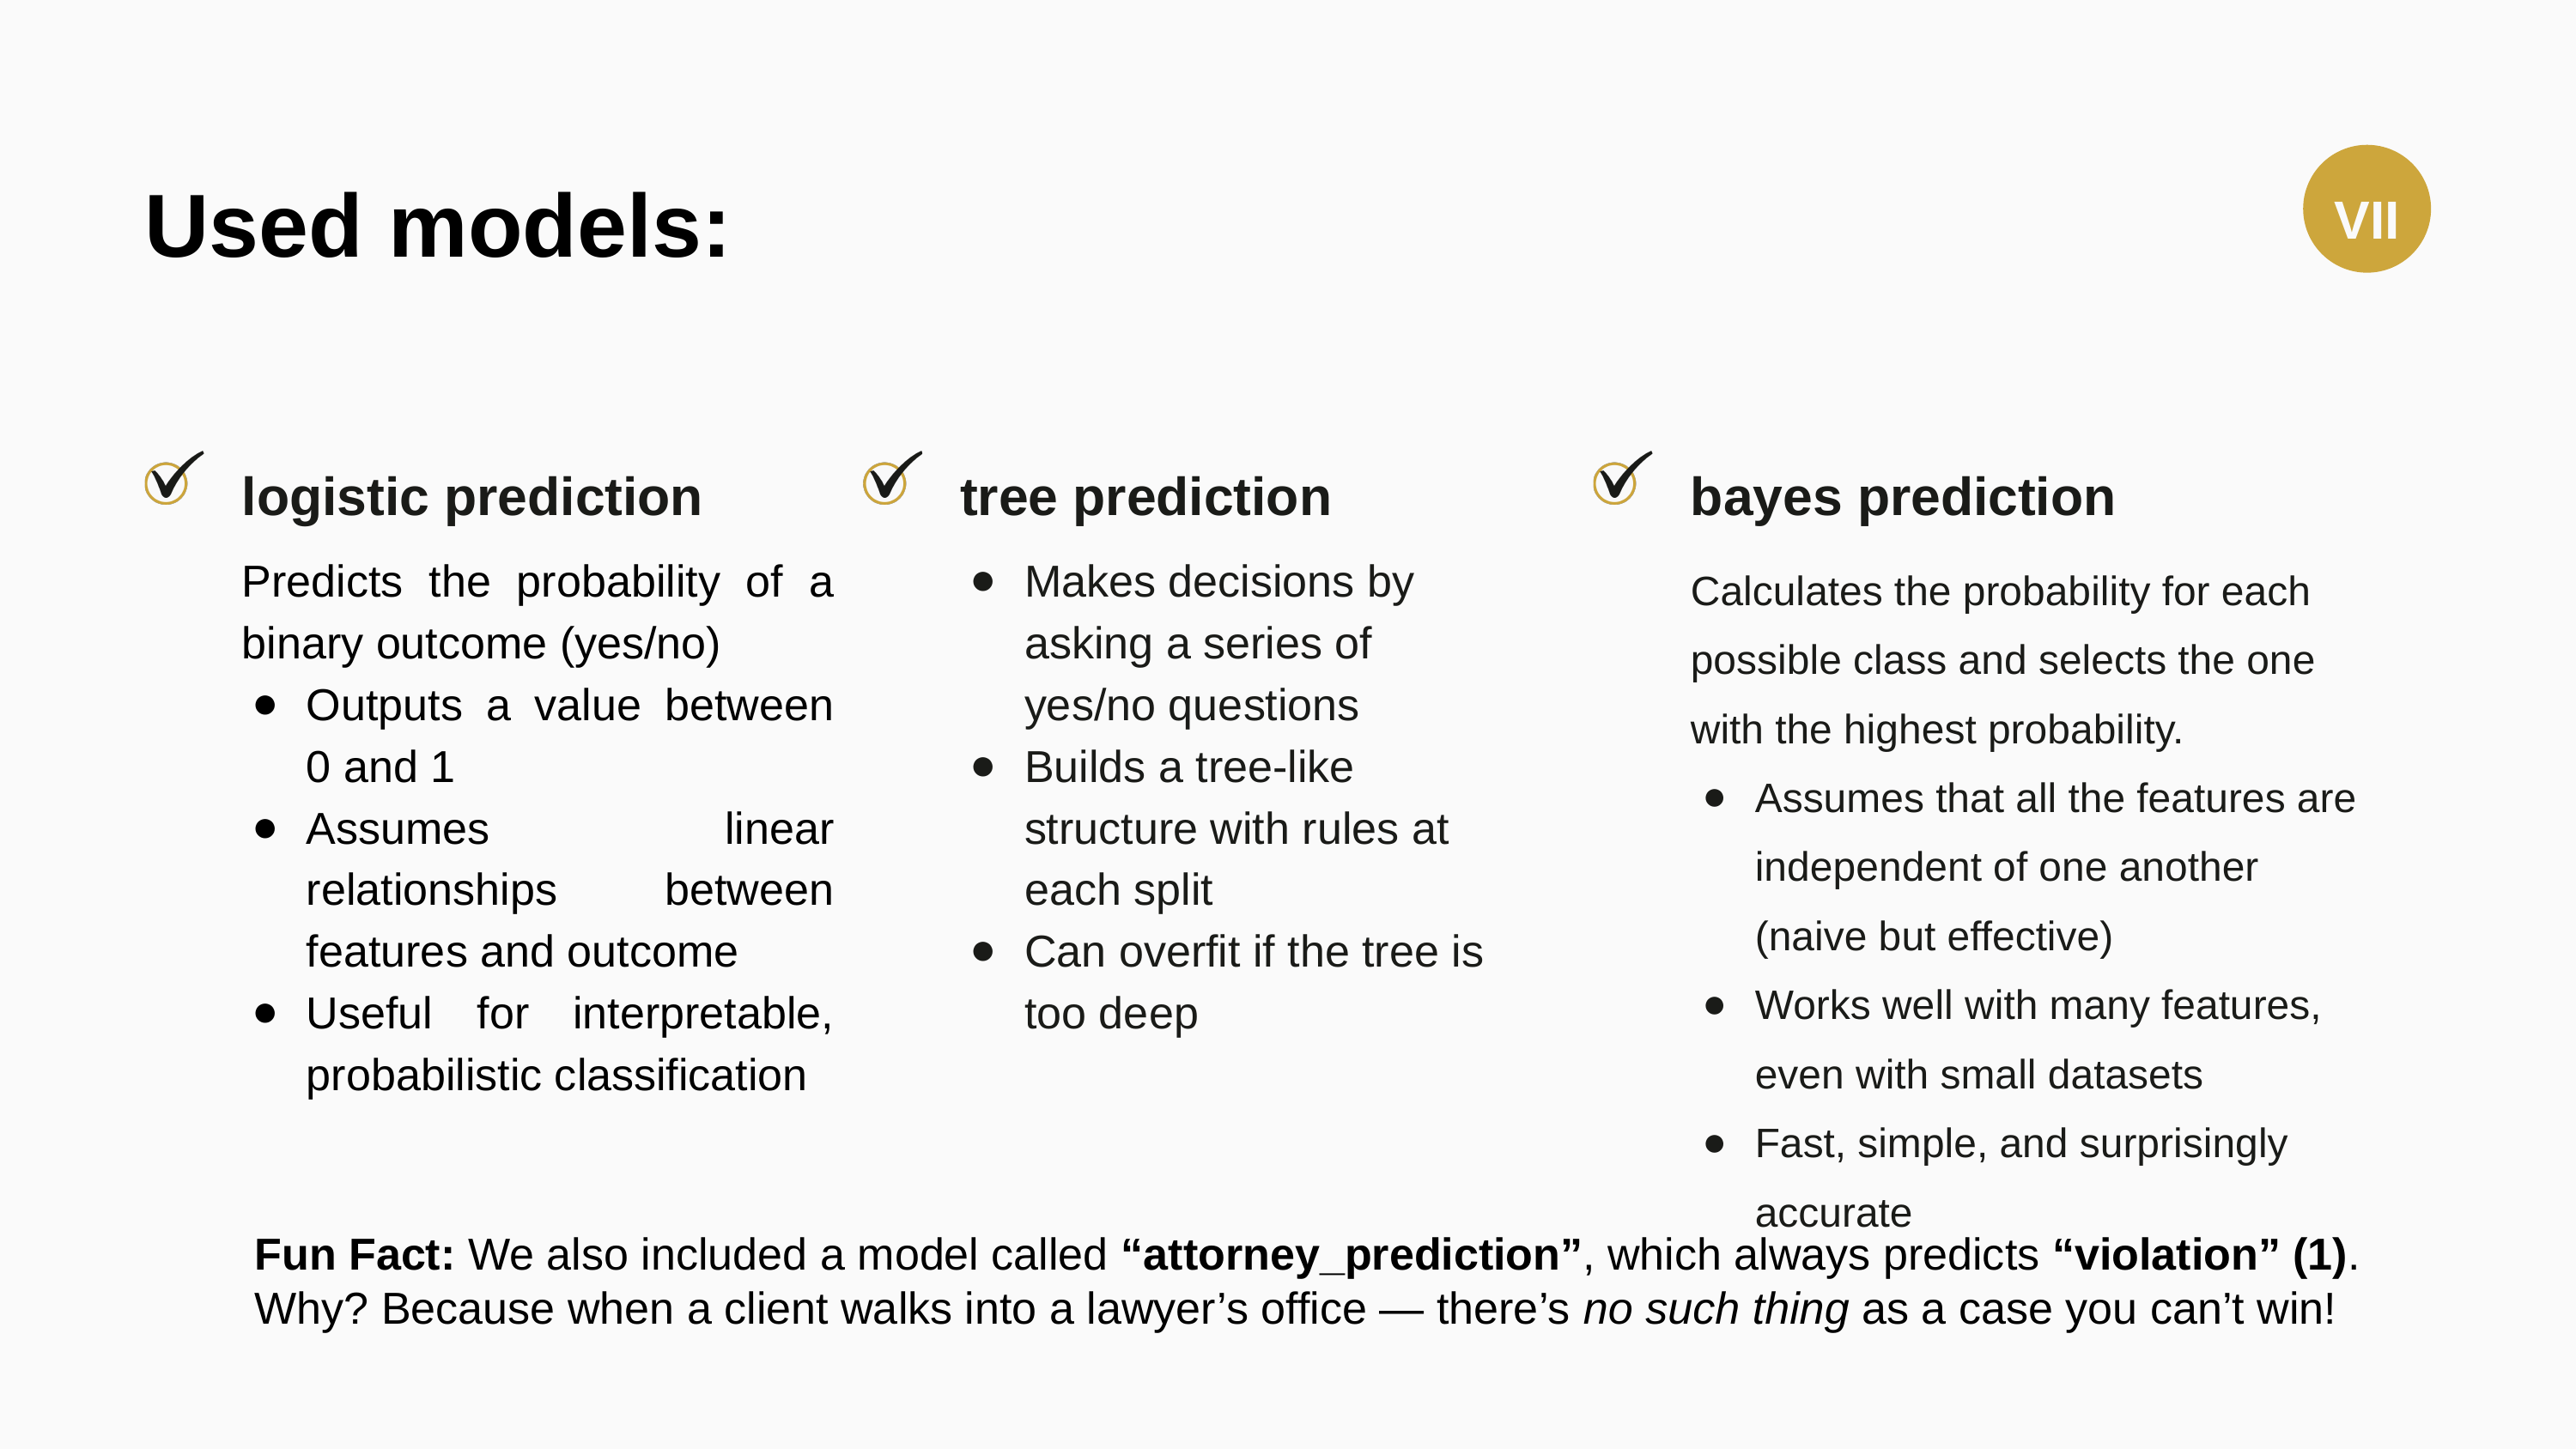

VII
Used models:
logistic prediction
Predicts the probability of a binary outcome (yes/no)
Outputs a value between 0 and 1
Assumes linear relationships between features and outcome
Useful for interpretable, probabilistic classification

tree prediction
Makes decisions by asking a series of yes/no questions
Builds a tree-like structure with rules at each split
Can overfit if the tree is too deep

bayes prediction
Calculates the probability for each possible class and selects the one with the highest probability.
Assumes that all the features are independent of one another (naive but effective)
Works well with many features, even with small datasets
Fast, simple, and surprisingly accurate

Fun Fact: We also included a model called “attorney_prediction”, which always predicts “violation” (1).
Why? Because when a client walks into a lawyer’s office — there’s no such thing as a case you can’t win!